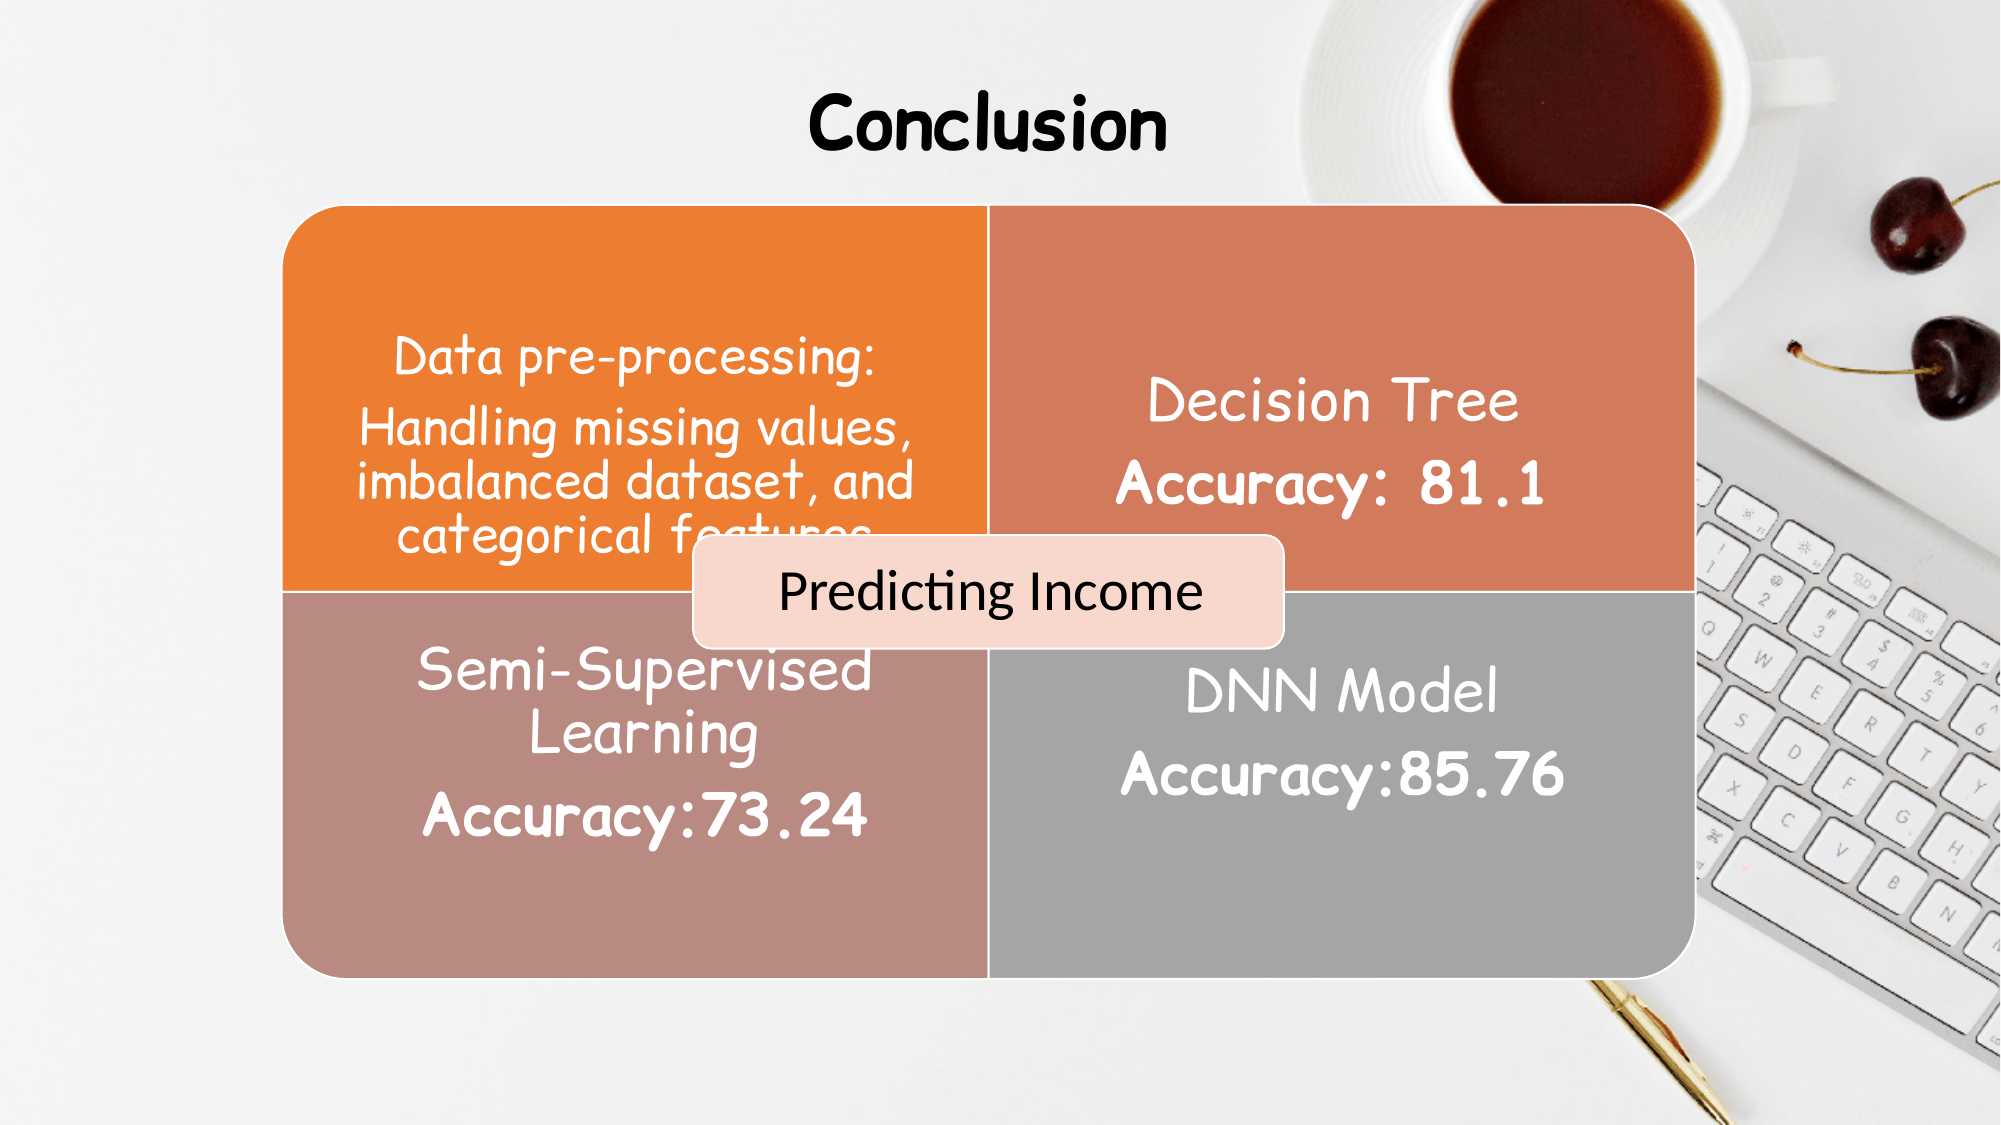

# Conclusion

Data pre-processing:
Handling missing values, imbalanced dataset, and categorical features

Decision Tree
Accuracy: 81.1
Semi-Supervised Learning
Accuracy:73.24

DNN Model
Accuracy:85.76

Predicting Income